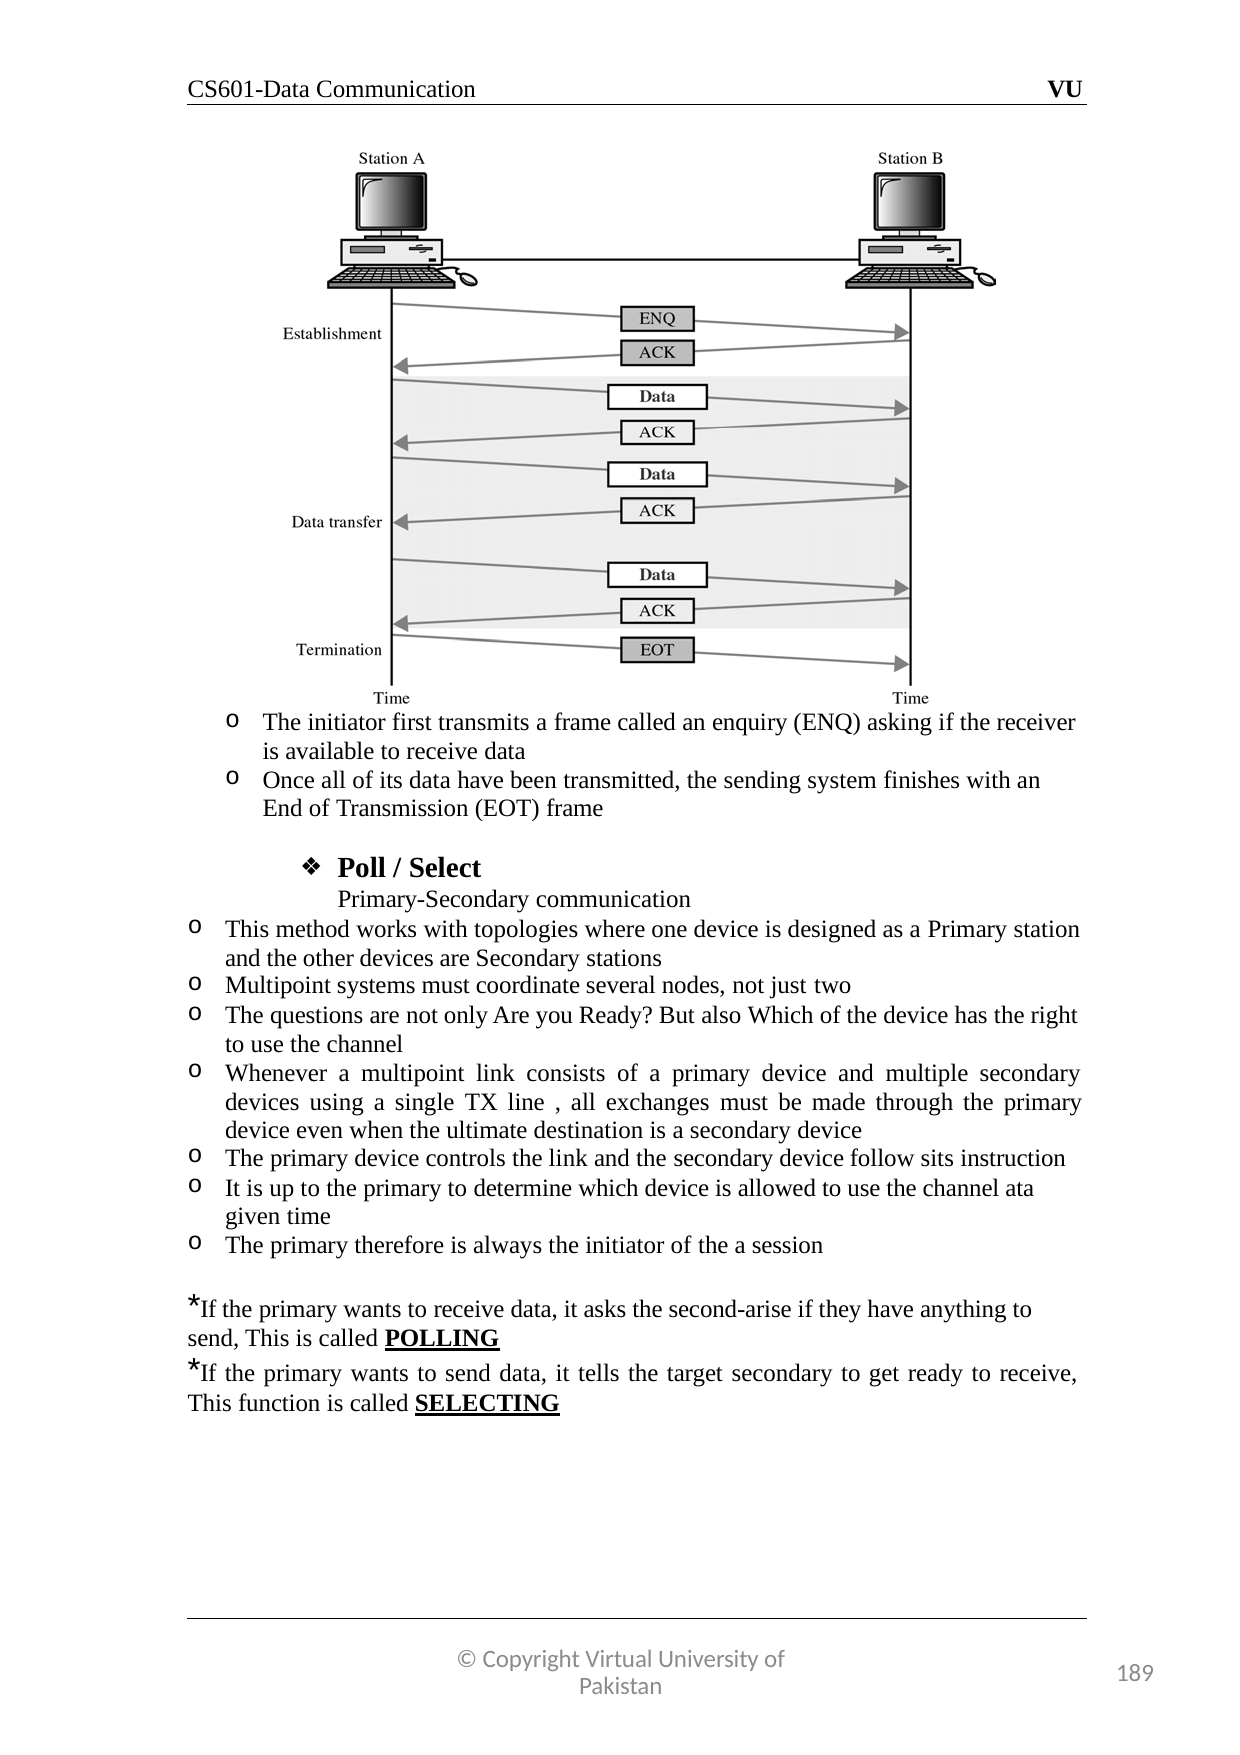

CS601-Data Communication
VU

The initiator first transmits a frame called an enquiry (ENQ) asking if the receiver  is available to receive data
Once all of its data have been transmitted, the sending system finishes with an  End of Transmission (EOT) frame

Poll / Select
Primary-Secondary communication
This method works with topologies where one device is designed as a Primary station  and the other devices are Secondary stations
Multipoint systems must coordinate several nodes, not just two
The questions are not only Are you Ready? But also Which of the device has the right  to use the channel
Whenever a multipoint link consists of a primary device and multiple secondary  devices using a single TX line , all exchanges must be made through the primary  device even when the ultimate destination is a secondary device
The primary device controls the link and the secondary device follow sits instruction
It is up to the primary to determine which device is allowed to use the channel ata  given time
The primary therefore is always the initiator of the a session

*If the primary wants to receive data, it asks the second-arise if they have anything to  send, This is called POLLING
*If the primary wants to send data, it tells the target secondary to get ready to receive,
This function is called SELECTING

© Copyright Virtual University of Pakistan
189